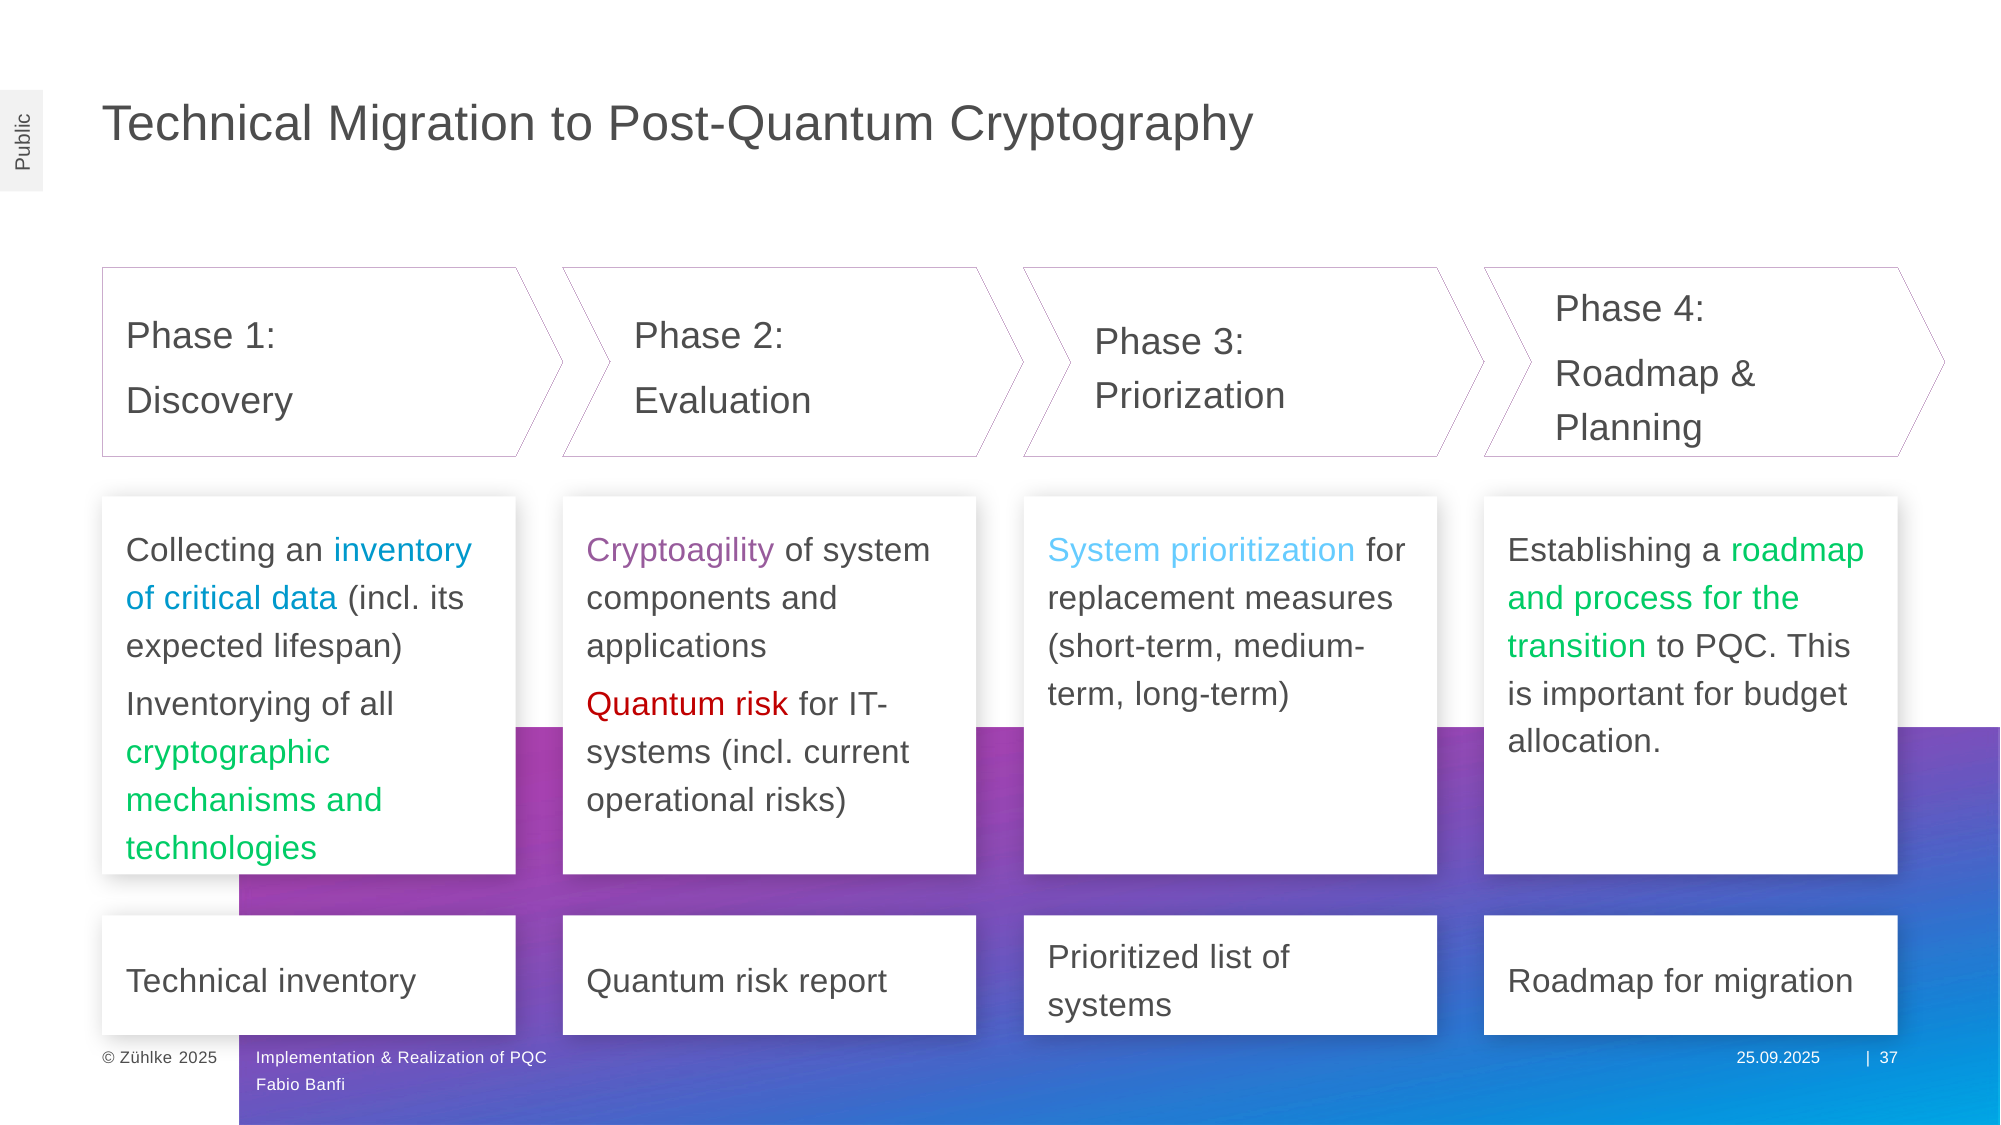

# Technical Migration to Post-Quantum Cryptography

Phase 1:
Discovery
Phase 2:
Evaluation
Phase 3: Priorization
Phase 4:
Roadmap & Planning
Collecting an inventory of critical data (incl. its expected lifespan)
Inventorying of all cryptographic mechanisms and technologies
Cryptoagility of system components and applications
Quantum risk for IT- systems (incl. current operational risks)
System prioritization for replacement measures (short-term, medium-term, long-term)
Establishing a roadmap and process for the transition to PQC. This is important for budget allocation.
Technical inventory
Quantum risk report
Prioritized list of systems
Roadmap for migration
Implementation & Realization of PQC
25.09.2025
|  37